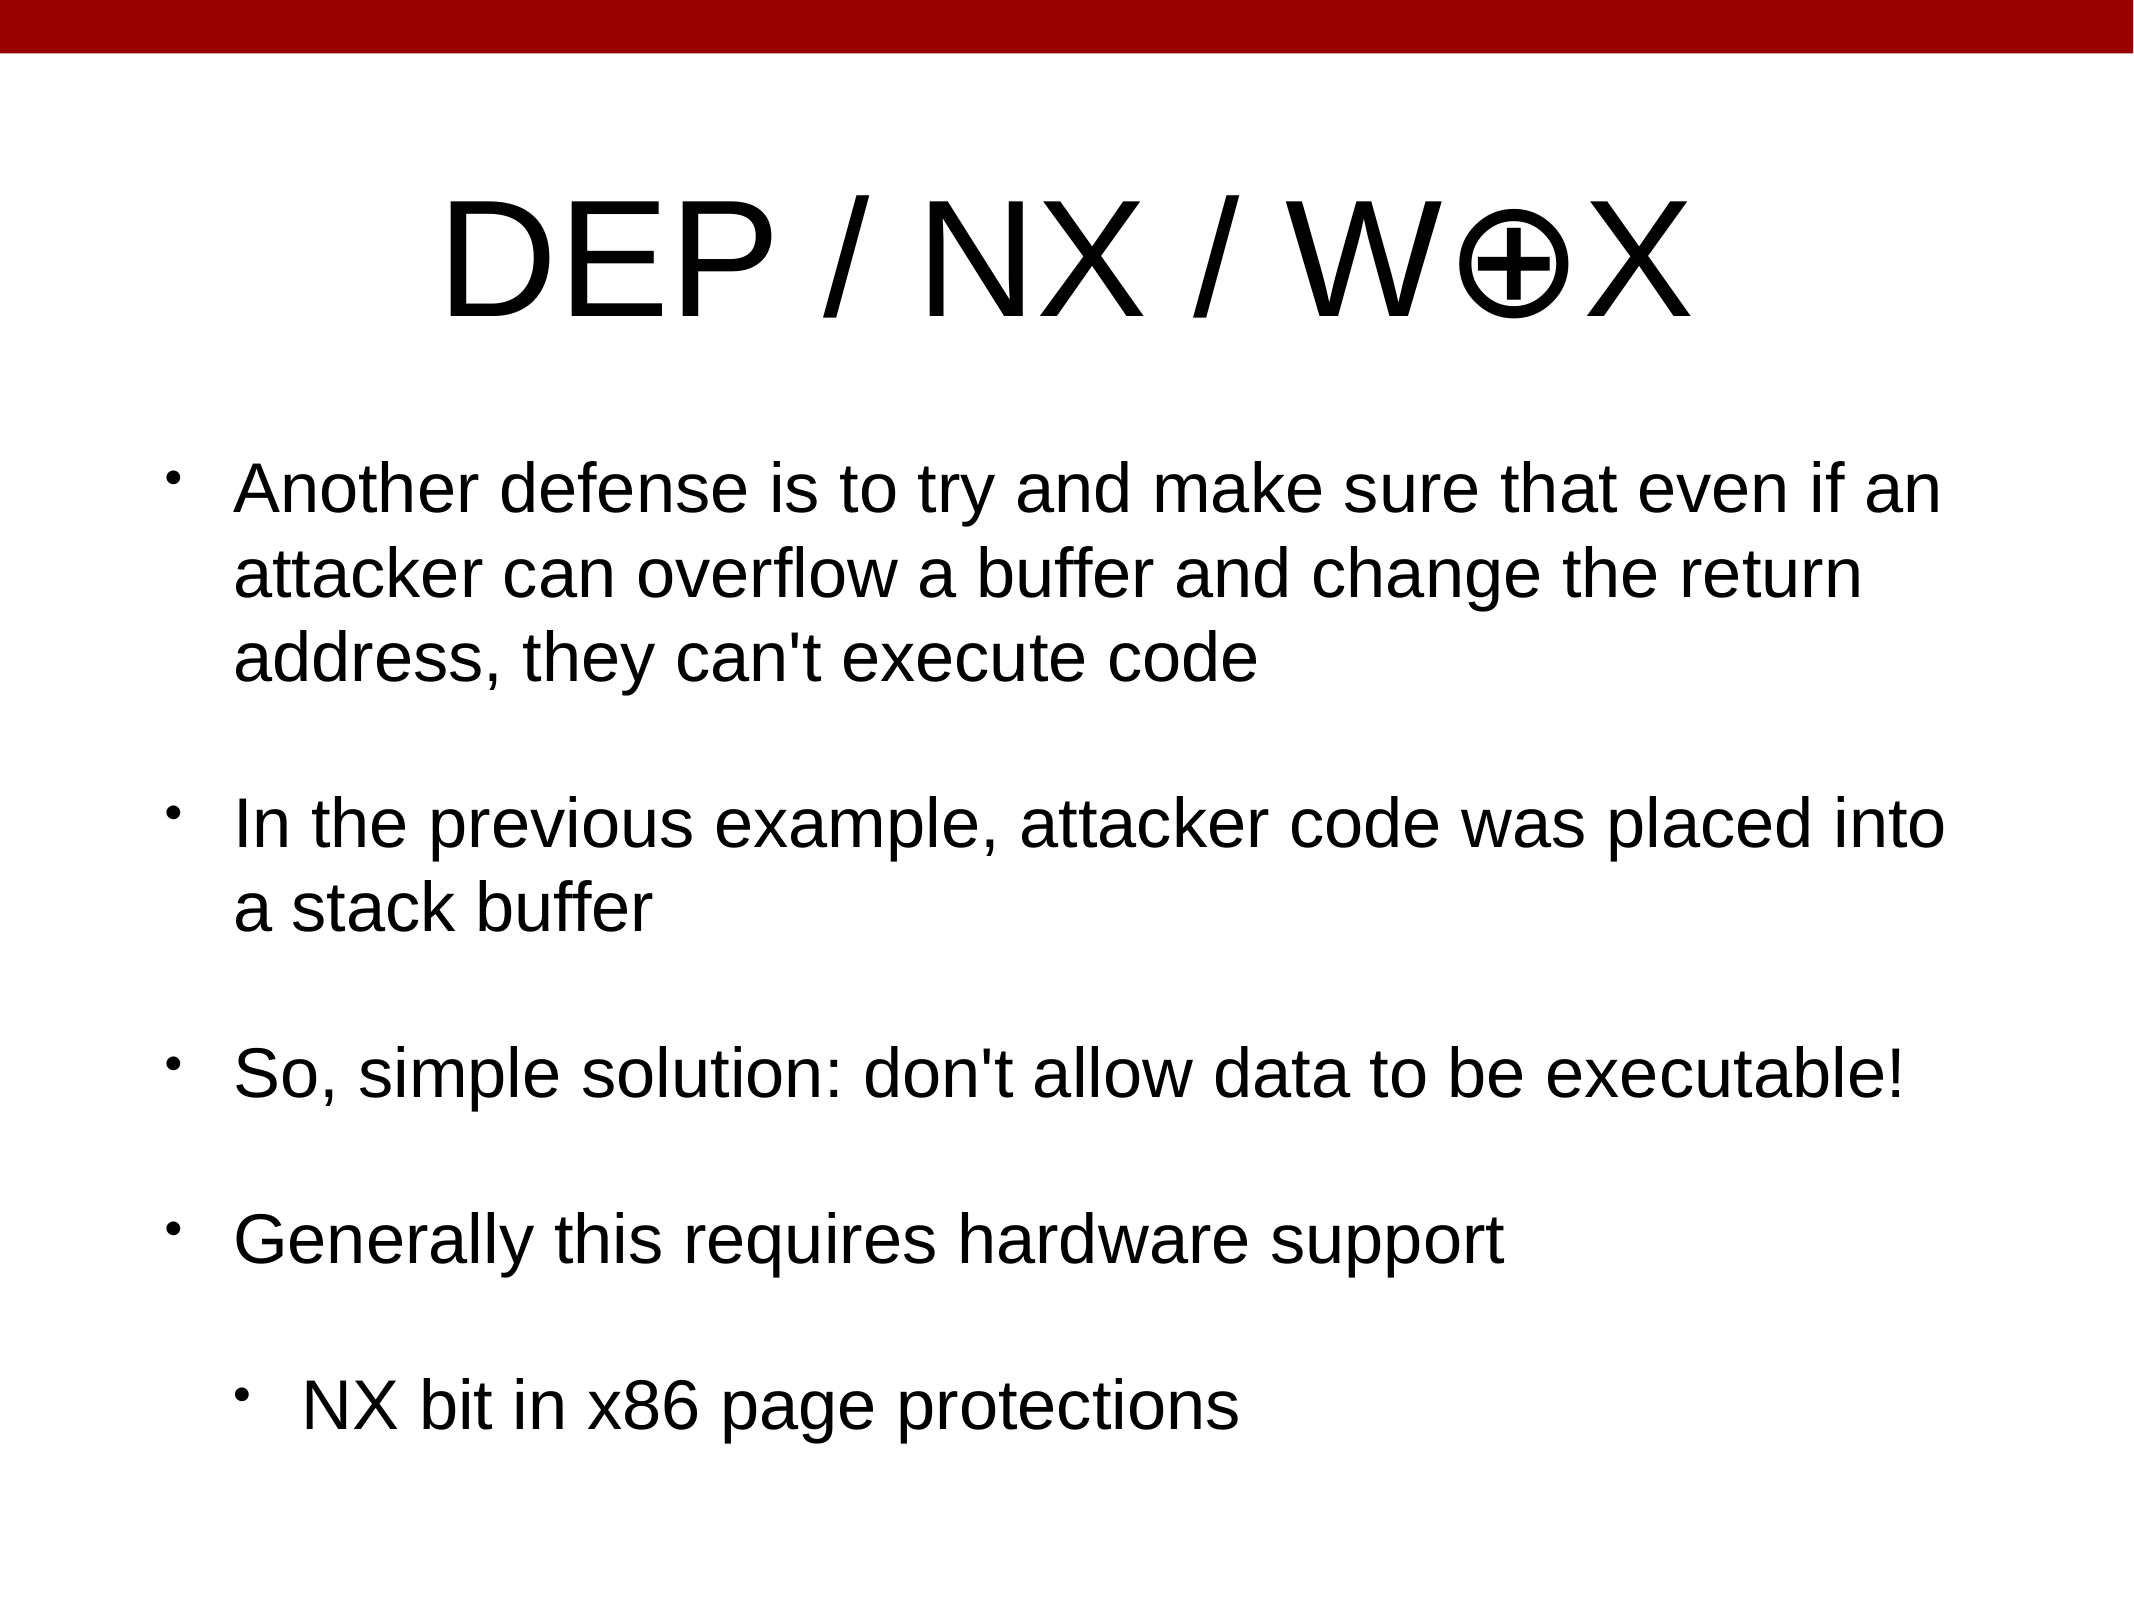

# DEP / NX / W⊕X
Another defense is to try and make sure that even if an attacker can overflow a buffer and change the return address, they can't execute code
In the previous example, attacker code was placed into a stack buffer
So, simple solution: don't allow data to be executable!
Generally this requires hardware support
NX bit in x86 page protections